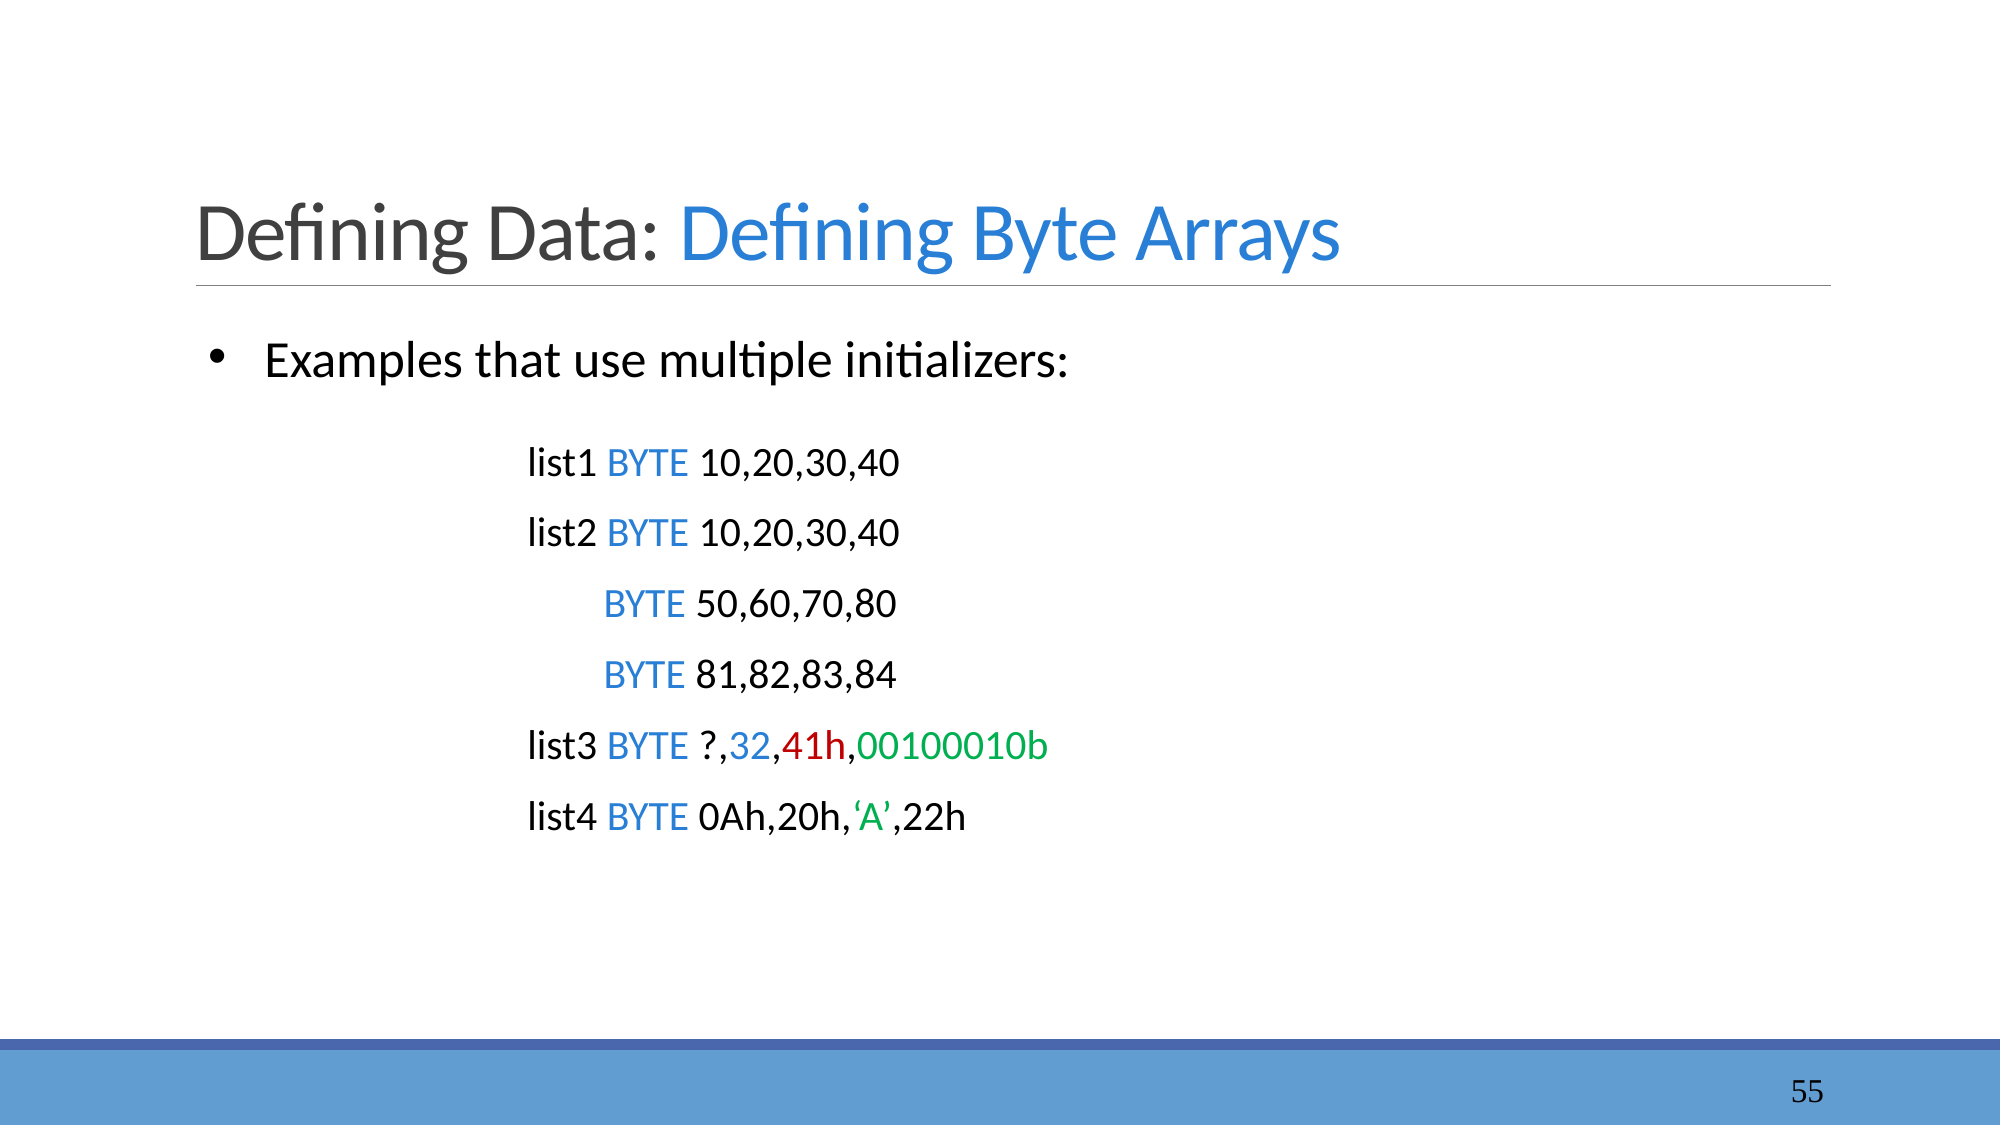

# Defining Data: Defining Byte Arrays
Examples that use multiple initializers:
list1 BYTE 10,20,30,40
list2 BYTE 10,20,30,40
        BYTE 50,60,70,80
        BYTE 81,82,83,84
list3 BYTE ?,32,41h,00100010b
list4 BYTE 0Ah,20h,‘A’,22h
55